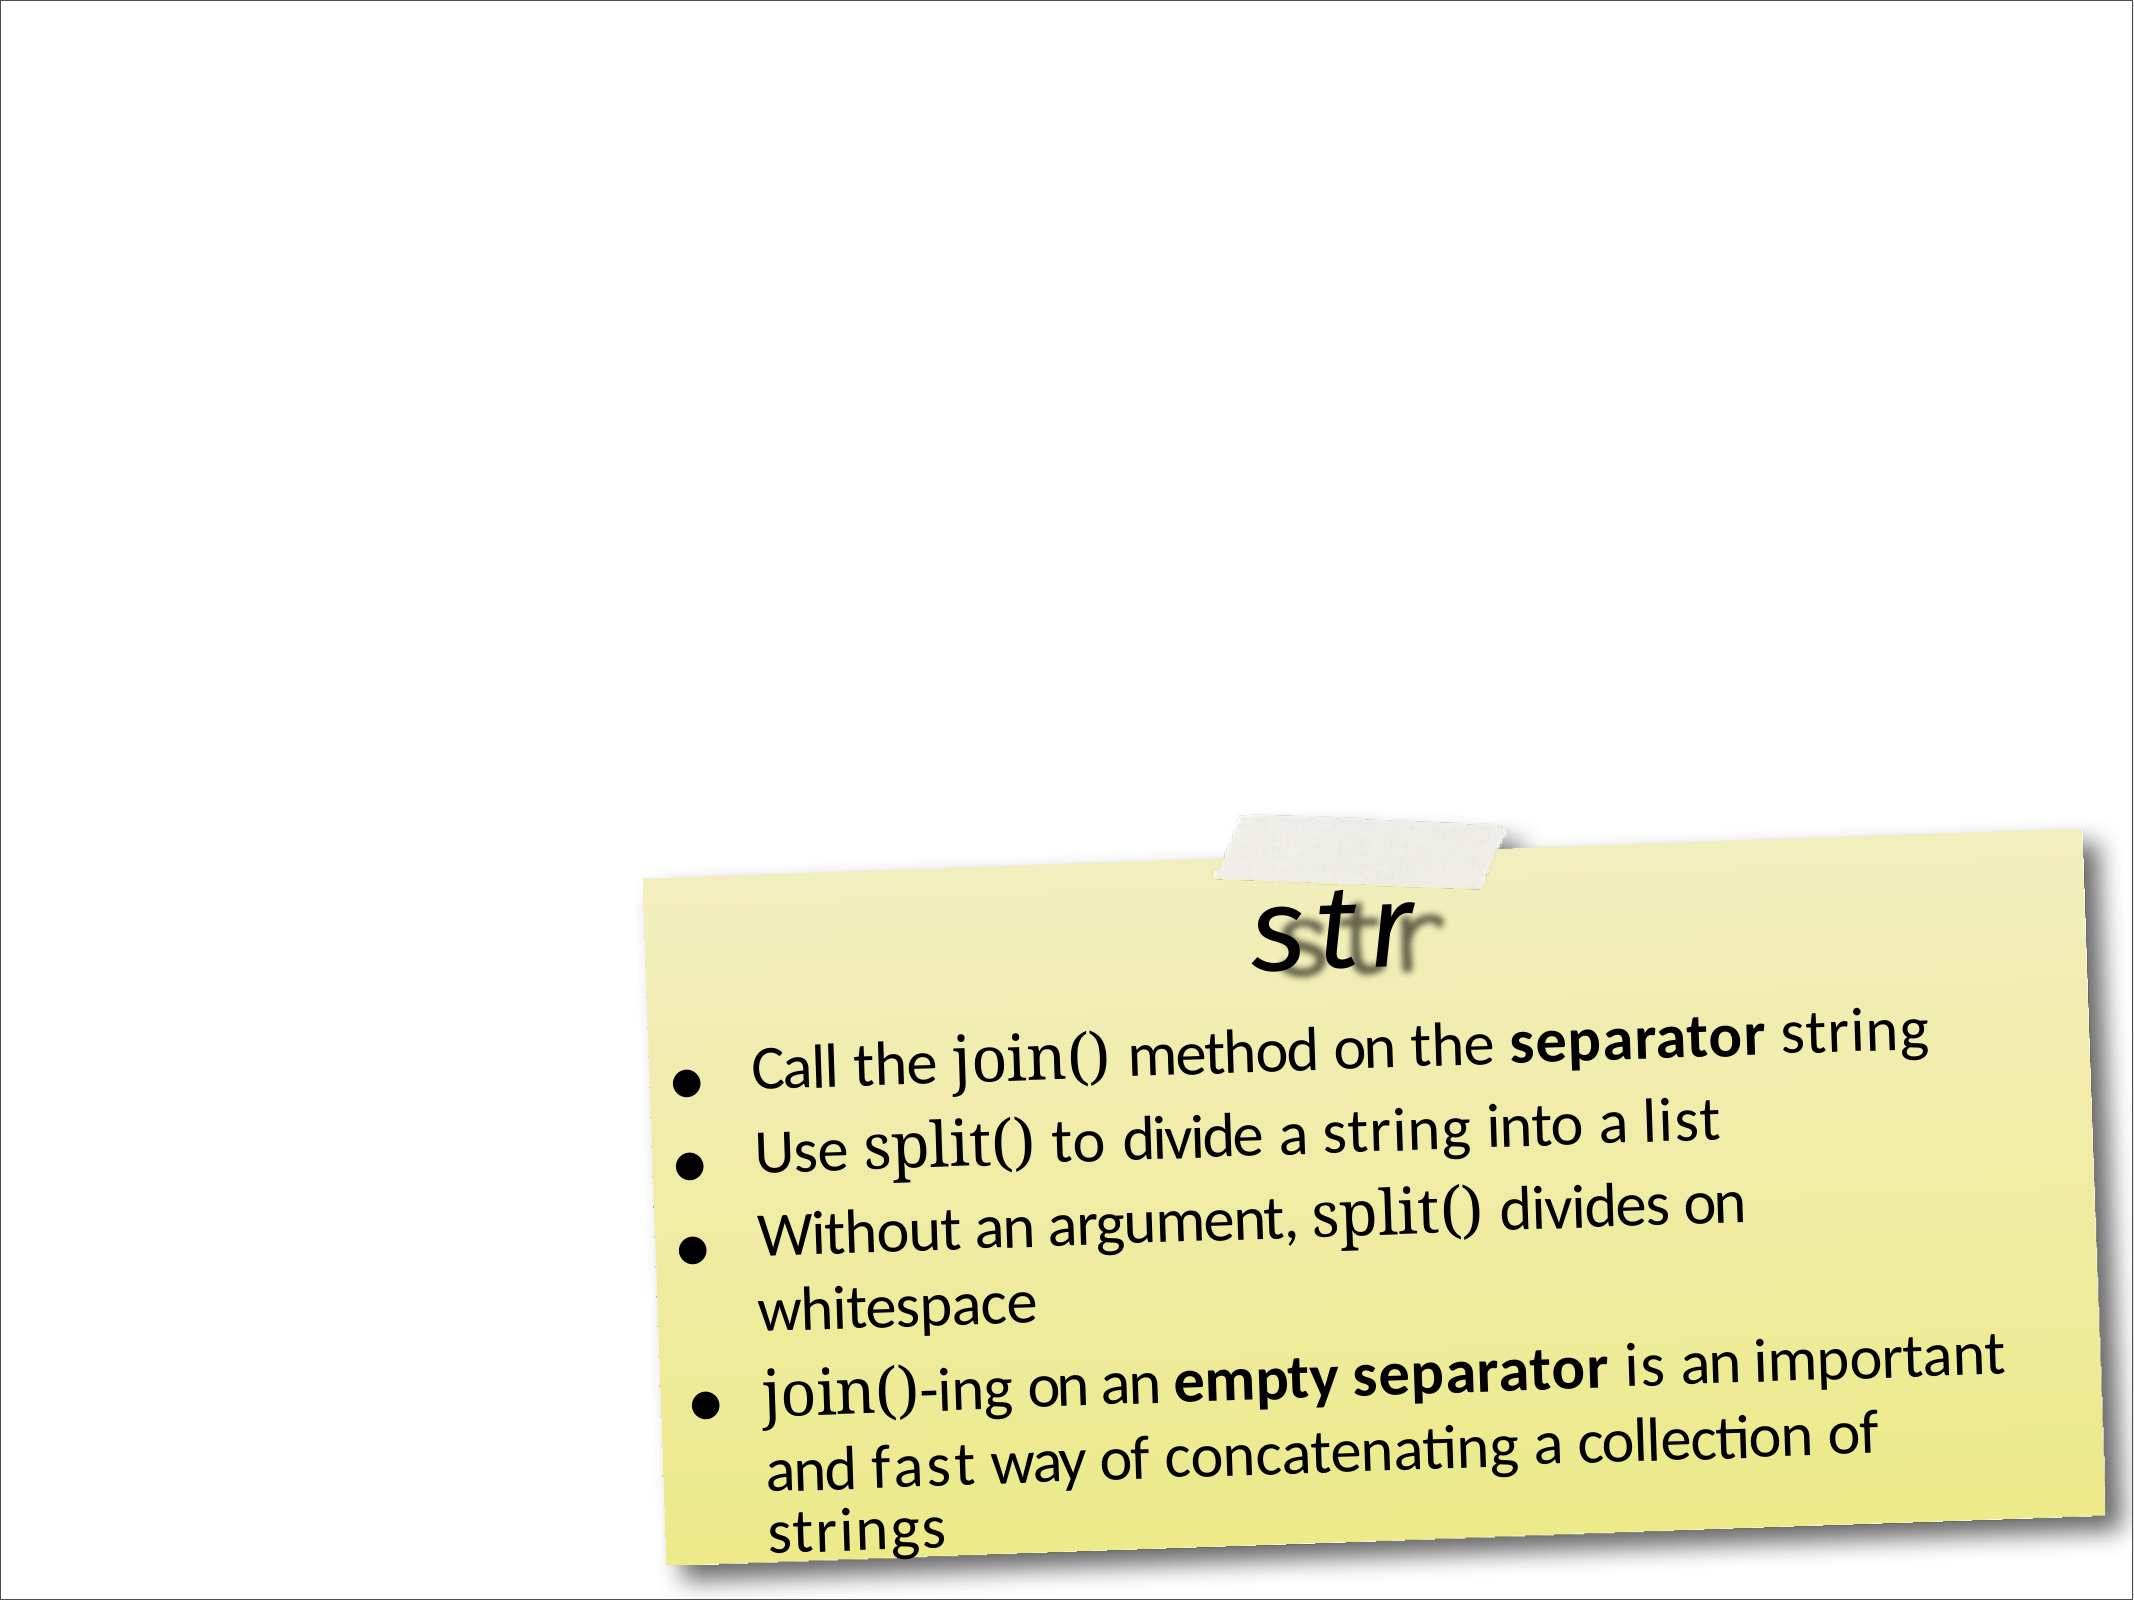

str

Call the join() method on the separator string
•
Use split() to divide a string into a list
•
Without an argument, split() divides on
•
whitespace
join()-ing on an empty separator is an important
•
and fast way of concatenating a collection of strings